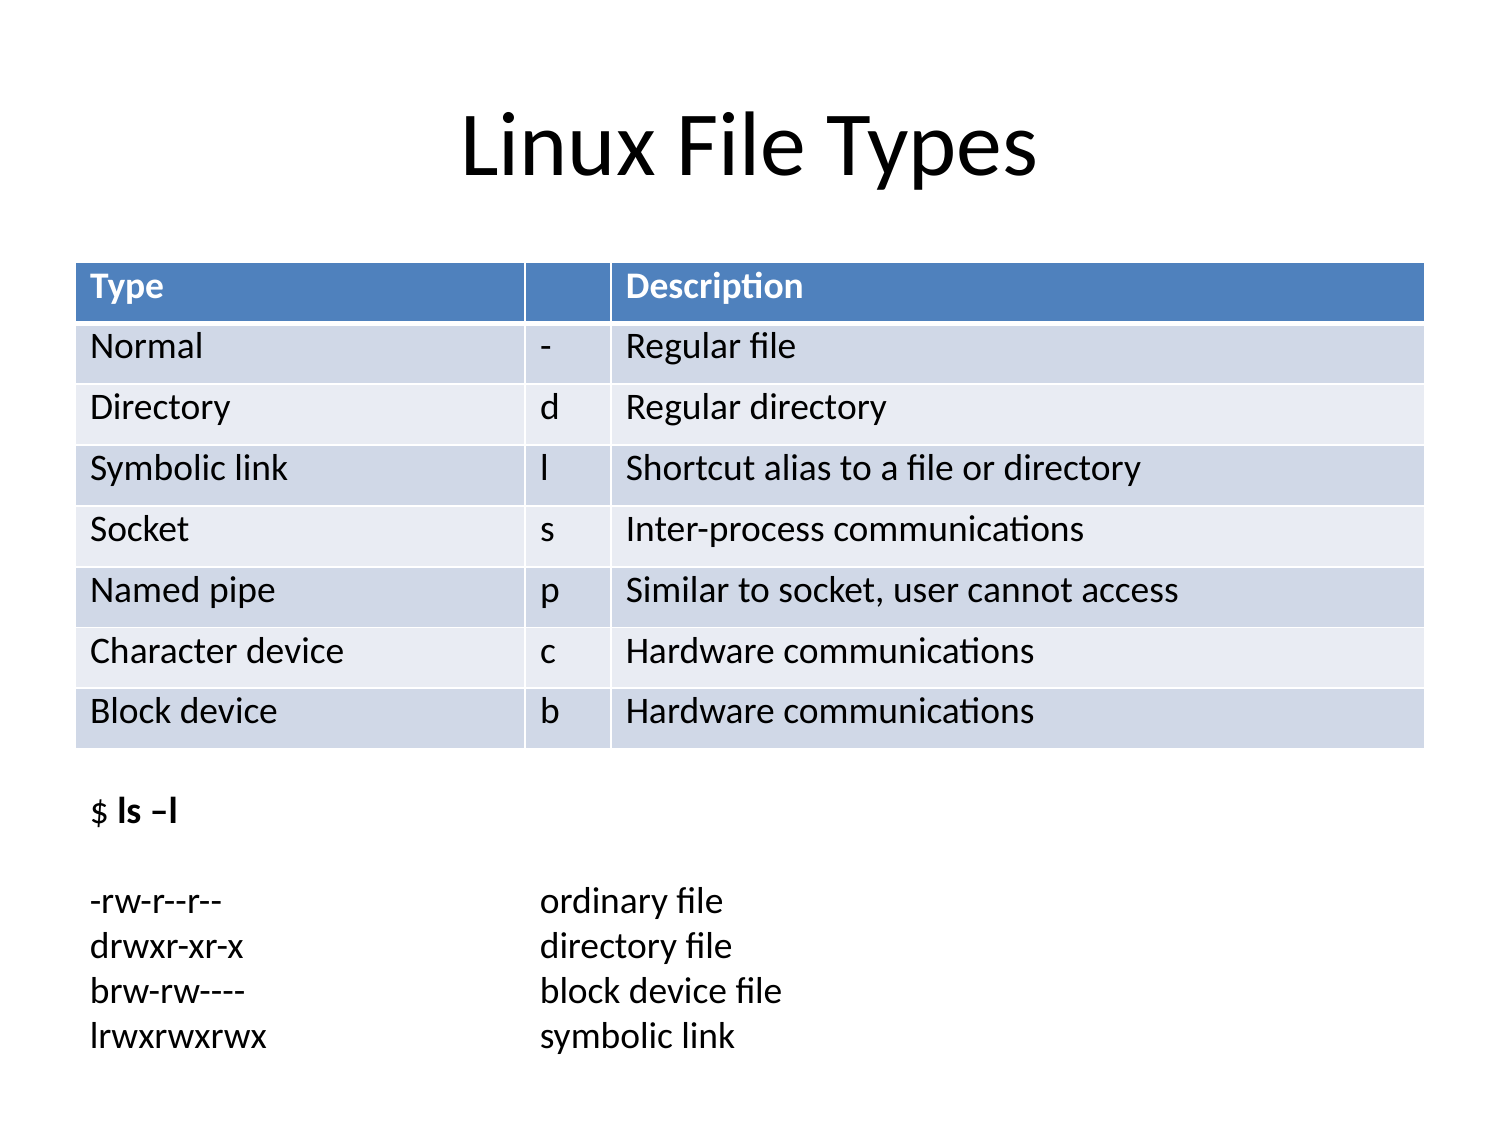

# Linux File Types
| Type |  | Description |
| --- | --- | --- |
| Normal | - | Regular file |
| Directory | d | Regular directory |
| Symbolic link | l | Shortcut alias to a file or directory |
| Socket | s | Inter-process communications |
| Named pipe | p | Similar to socket, user cannot access |
| Character device | c | Hardware communications |
| Block device | b | Hardware communications |
$ ls –l

-rw-r--r--			ordinary file
drwxr-xr-x		directory file
brw-rw----		block device file
lrwxrwxrwx		symbolic link